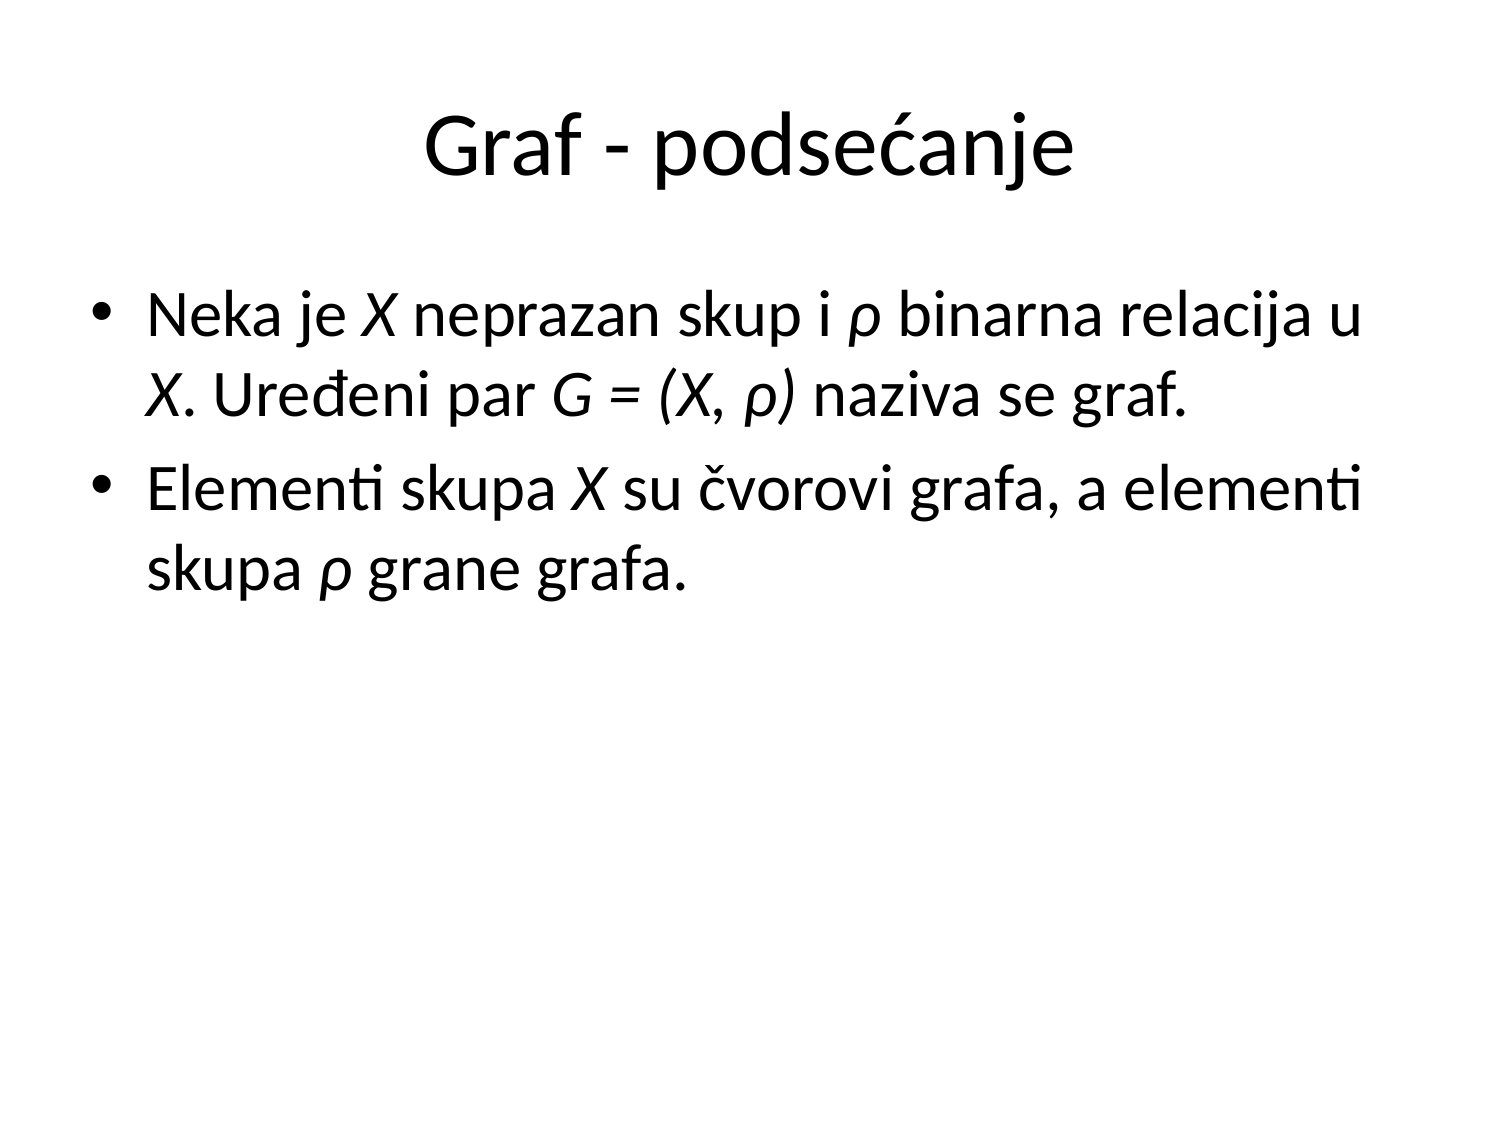

# Graf - podsećanje
Neka je X neprazan skup i ρ binarna relacija u X. Uređeni par G = (X, ρ) naziva se graf.
Elementi skupa X su čvorovi grafa, a elementi skupa ρ grane grafa.